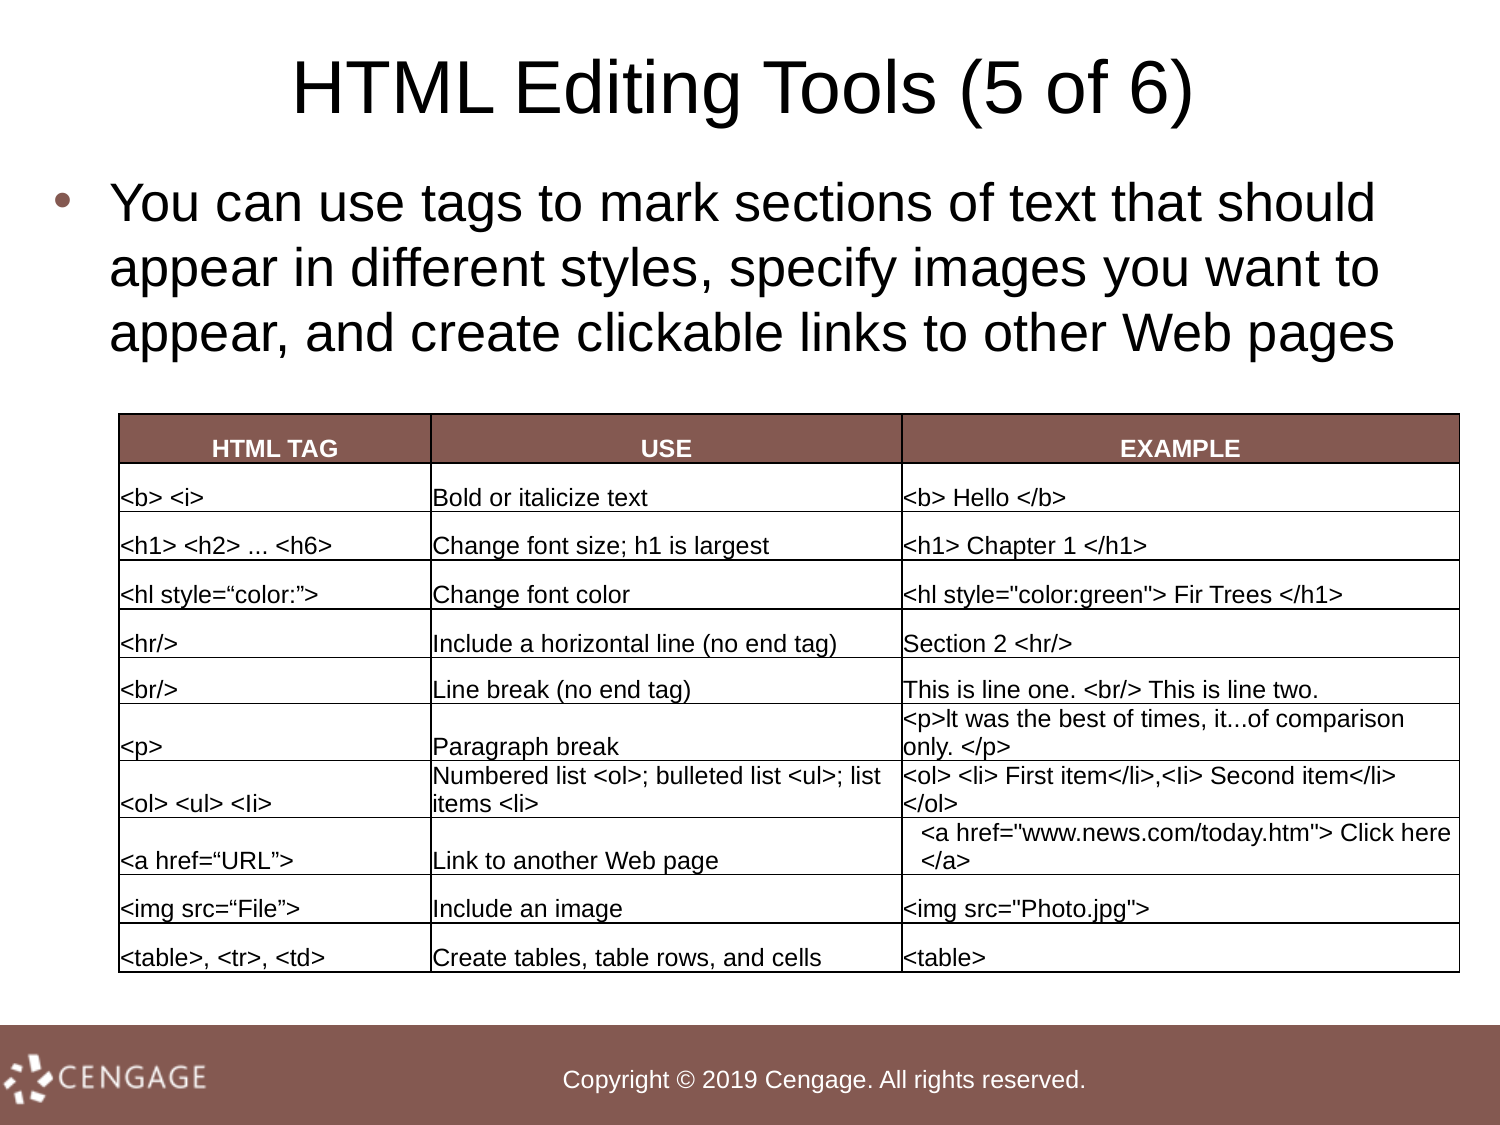

# HTML Editing Tools (5 of 6)
You can use tags to mark sections of text that should appear in different styles, specify images you want to appear, and create clickable links to other Web pages
| HTML TAG | USE | EXAMPLE |
| --- | --- | --- |
| <b> <i> | Bold or italicize text | <b> Hello </b> |
| <h1> <h2> ... <h6> | Change font size; h1 is largest | <h1> Chapter 1 </h1> |
| <hl style=“color:”> | Change font color | <hl style="color:green"> Fir Trees </h1> |
| <hr/> | Include a horizontal line (no end tag) | Section 2 <hr/> |
| <br/> | Line break (no end tag) | This is line one. <br/> This is line two. |
| <p> | Paragraph break | <p>lt was the best of times, it...of comparison only. </p> |
| <ol> <ul> <Ii> | Numbered list <ol>; bulleted list <ul>; list items <li> | <ol> <li> First item</li>,<Ii> Second item</li> </ol> |
| <a href=“URL”> | Link to another Web page | <a href="www.news.com/today.htm"> Click here </a> |
| <img src=“File”> | Include an image | <img src="Photo.jpg"> |
| <table>, <tr>, <td> | Create tables, table rows, and cells | <table> |